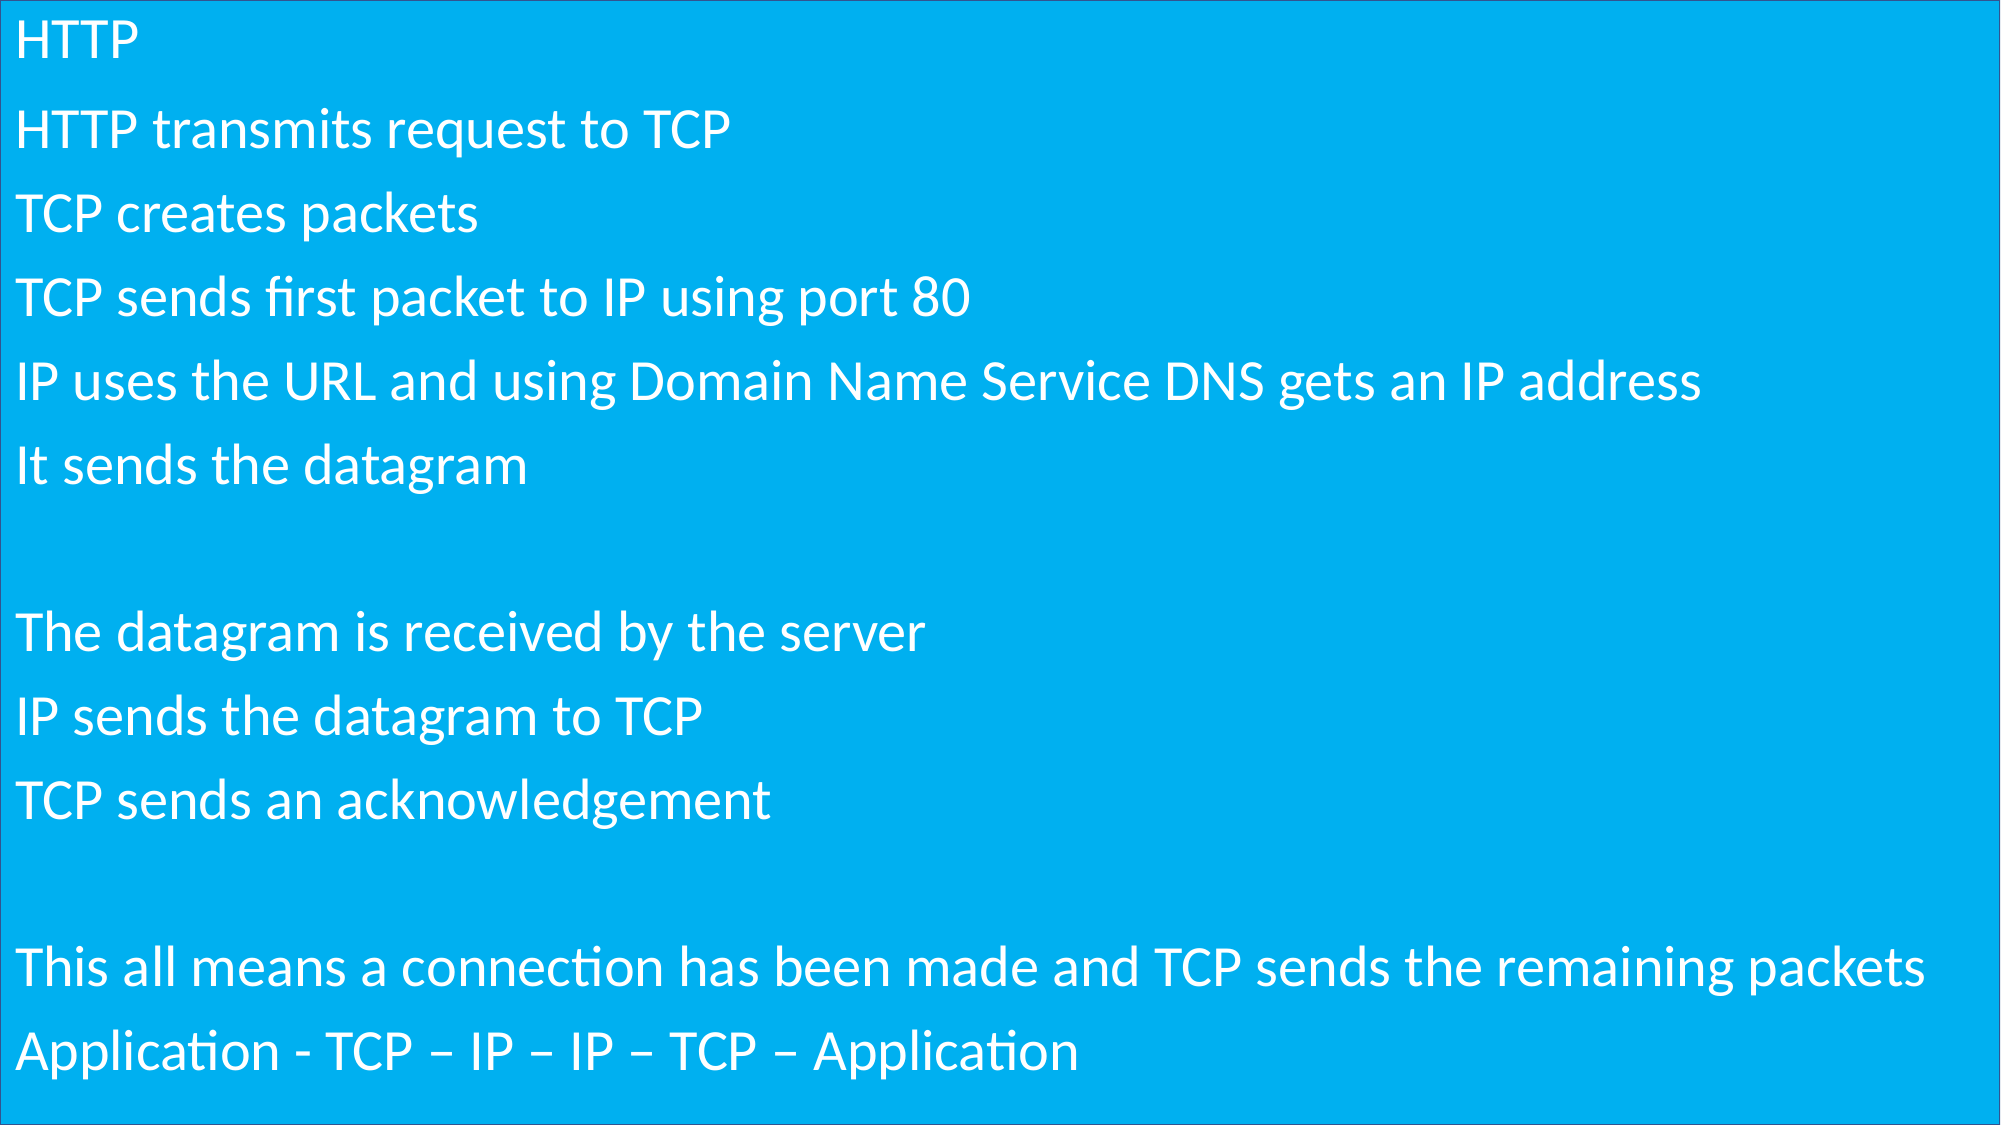

# HTTP
HTTP transmits request to TCP
TCP creates packets
TCP sends first packet to IP using port 80
IP uses the URL and using Domain Name Service DNS gets an IP address
It sends the datagram

The datagram is received by the server
IP sends the datagram to TCP
TCP sends an acknowledgement

This all means a connection has been made and TCP sends the remaining packets
Application - TCP – IP – IP – TCP – Application